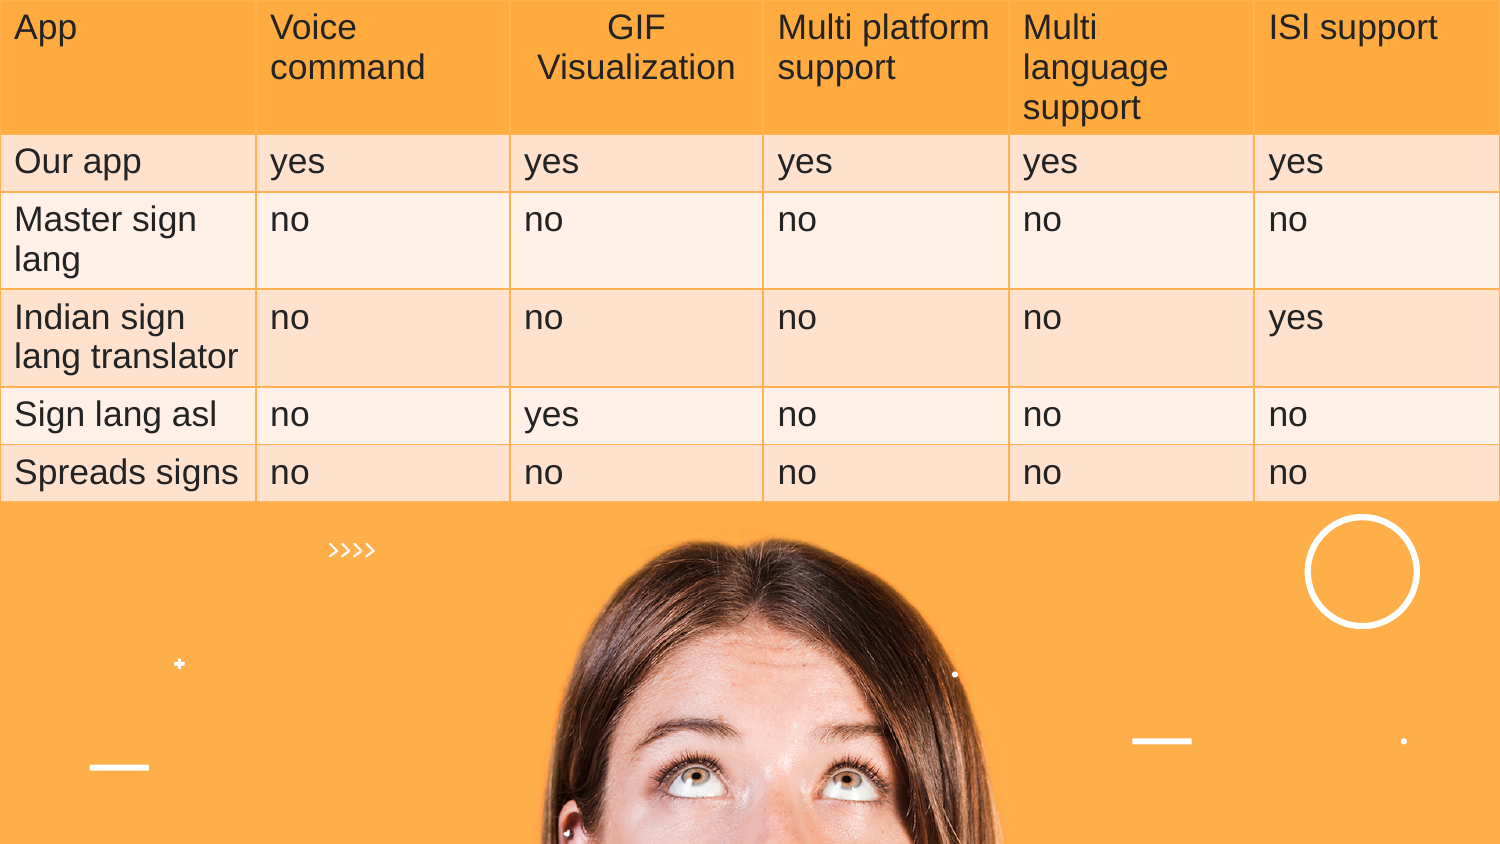

| App | Voice command | GIF Visualization | Multi platform support | Multi language support | ISl support |
| --- | --- | --- | --- | --- | --- |
| Our app | yes | yes | yes | yes | yes |
| Master sign lang | no | no | no | no | no |
| Indian sign lang translator | no | no | no | no | yes |
| Sign lang asl | no | yes | no | no | no |
| Spreads signs | no | no | no | no | no |